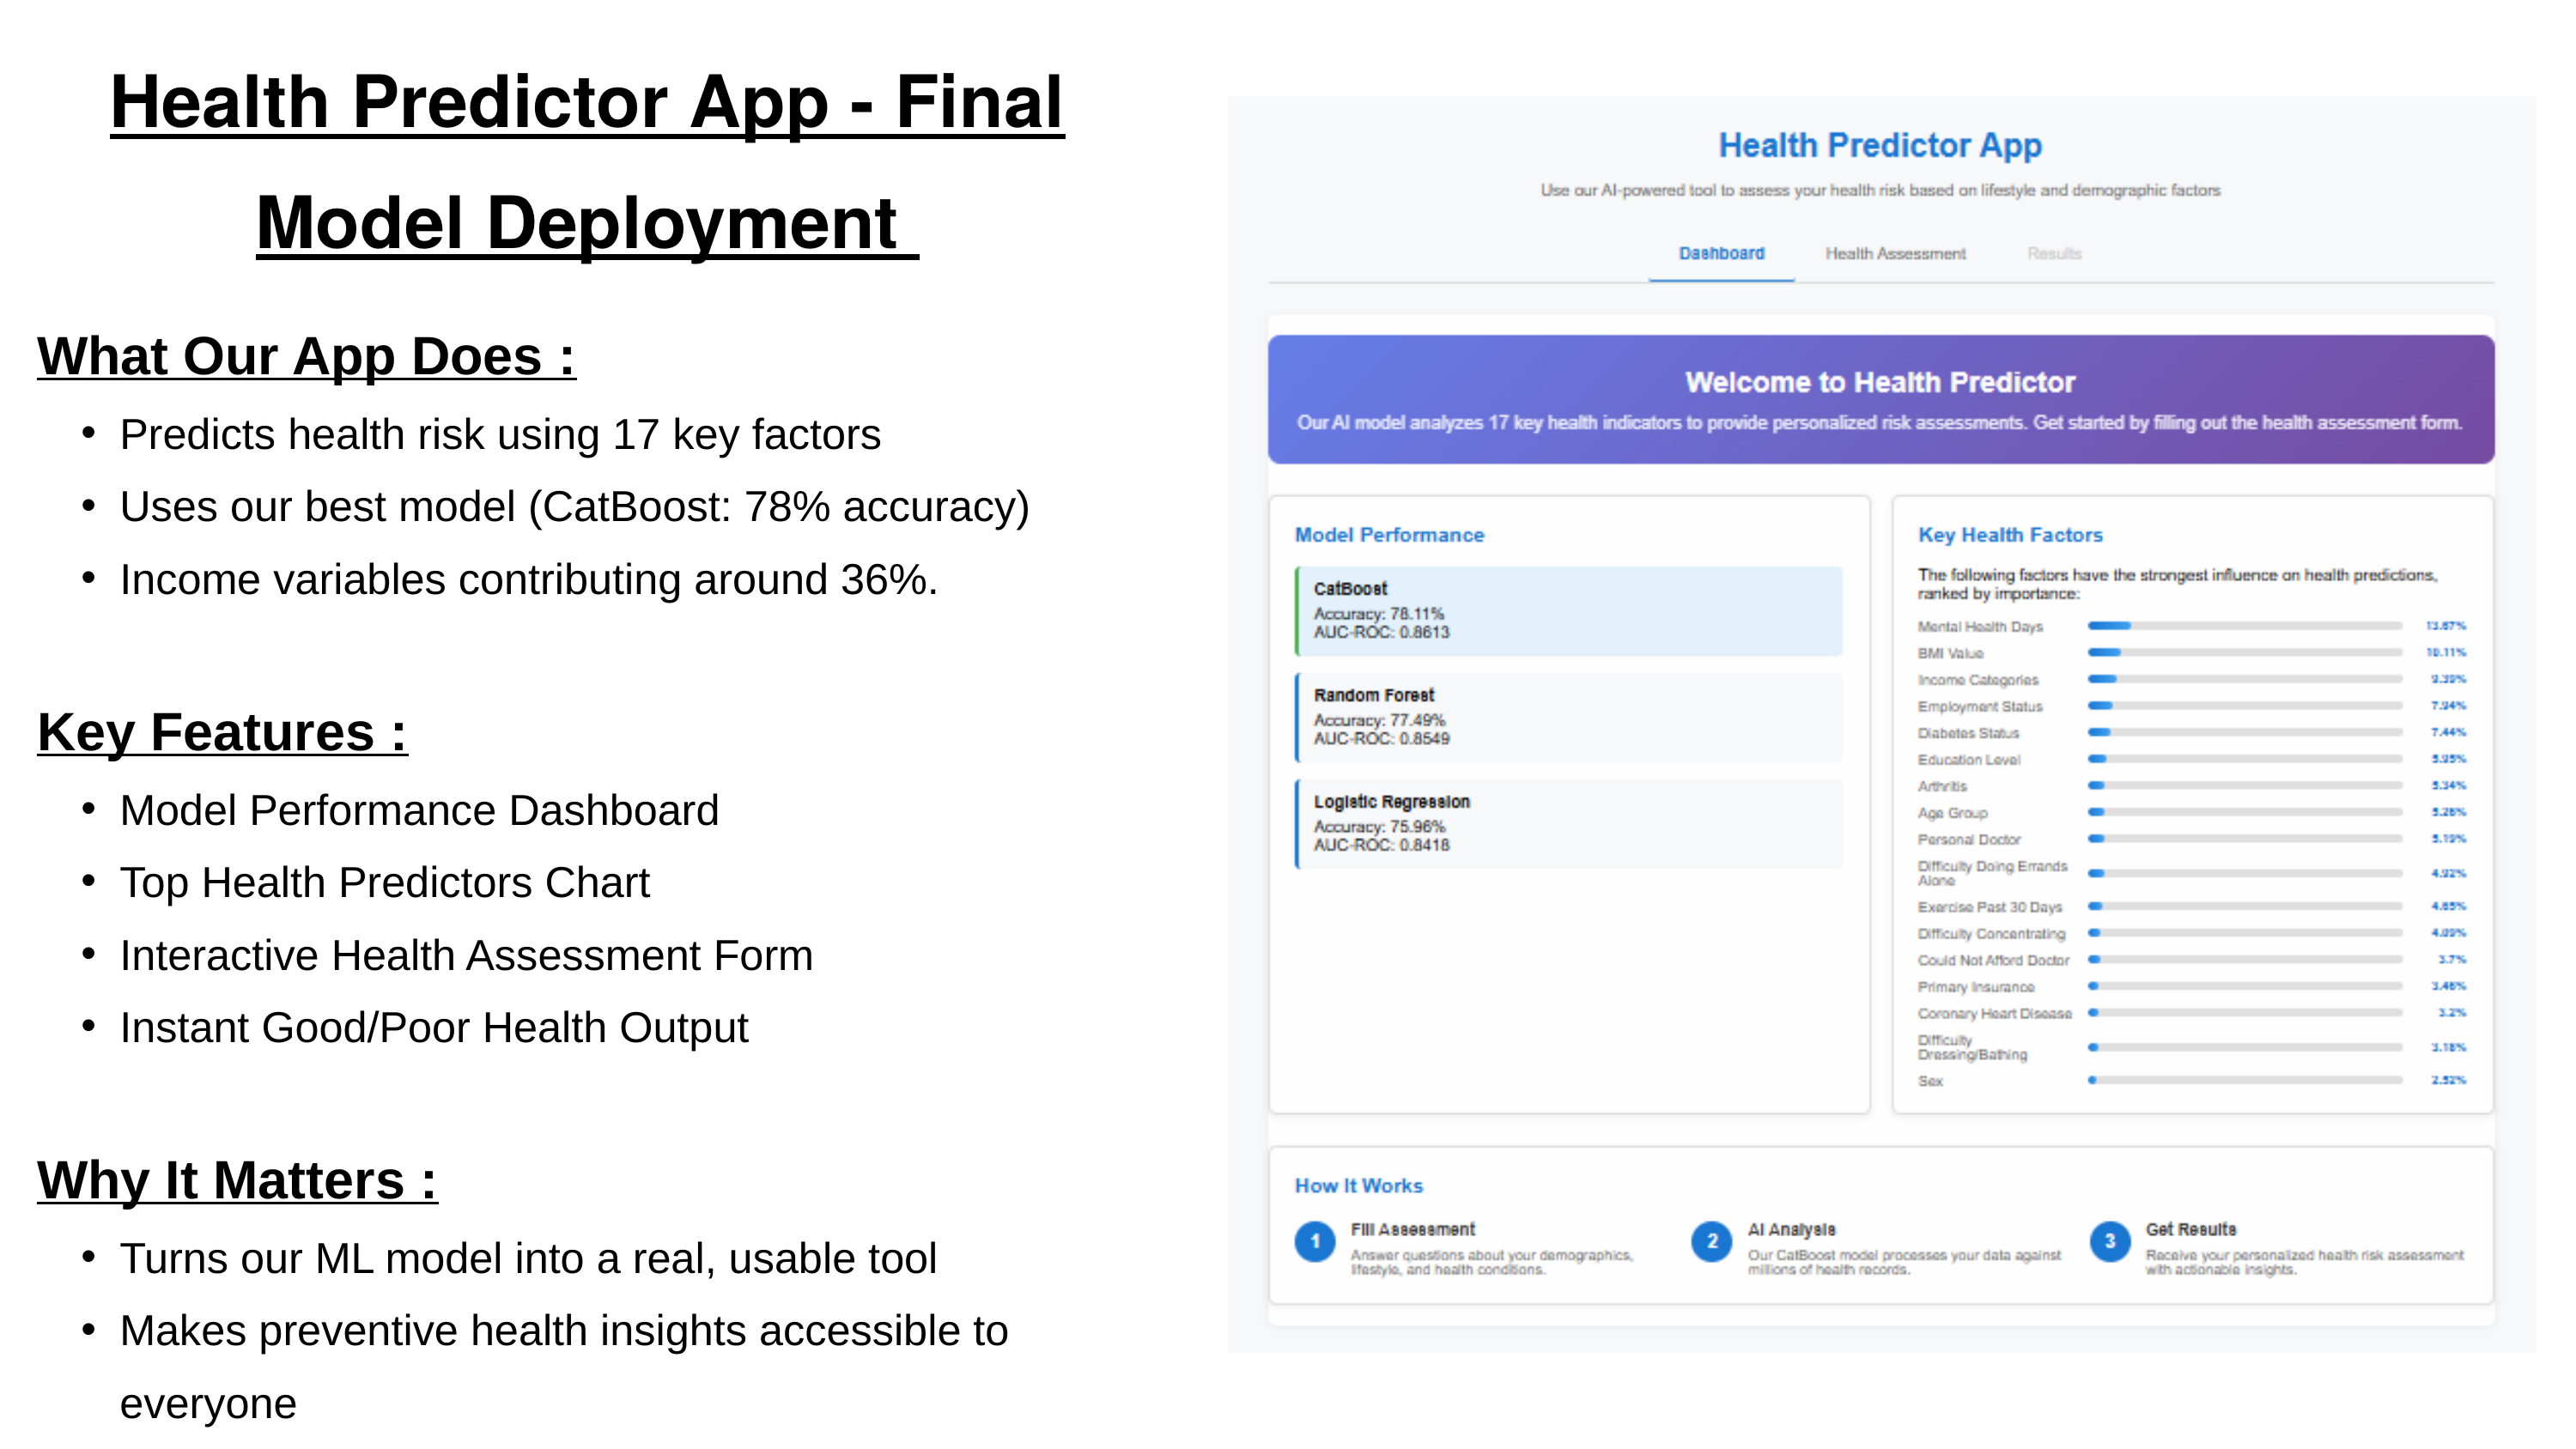

Health Predictor App - Final Model Deployment

What Our App Does :
Predicts health risk using 17 key factors
Uses our best model (CatBoost: 78% accuracy)
Income variables contributing around 36%.

Key Features :
Model Performance Dashboard
Top Health Predictors Chart
Interactive Health Assessment Form
Instant Good/Poor Health Output

Why It Matters :
Turns our ML model into a real, usable tool
Makes preventive health insights accessible to everyone